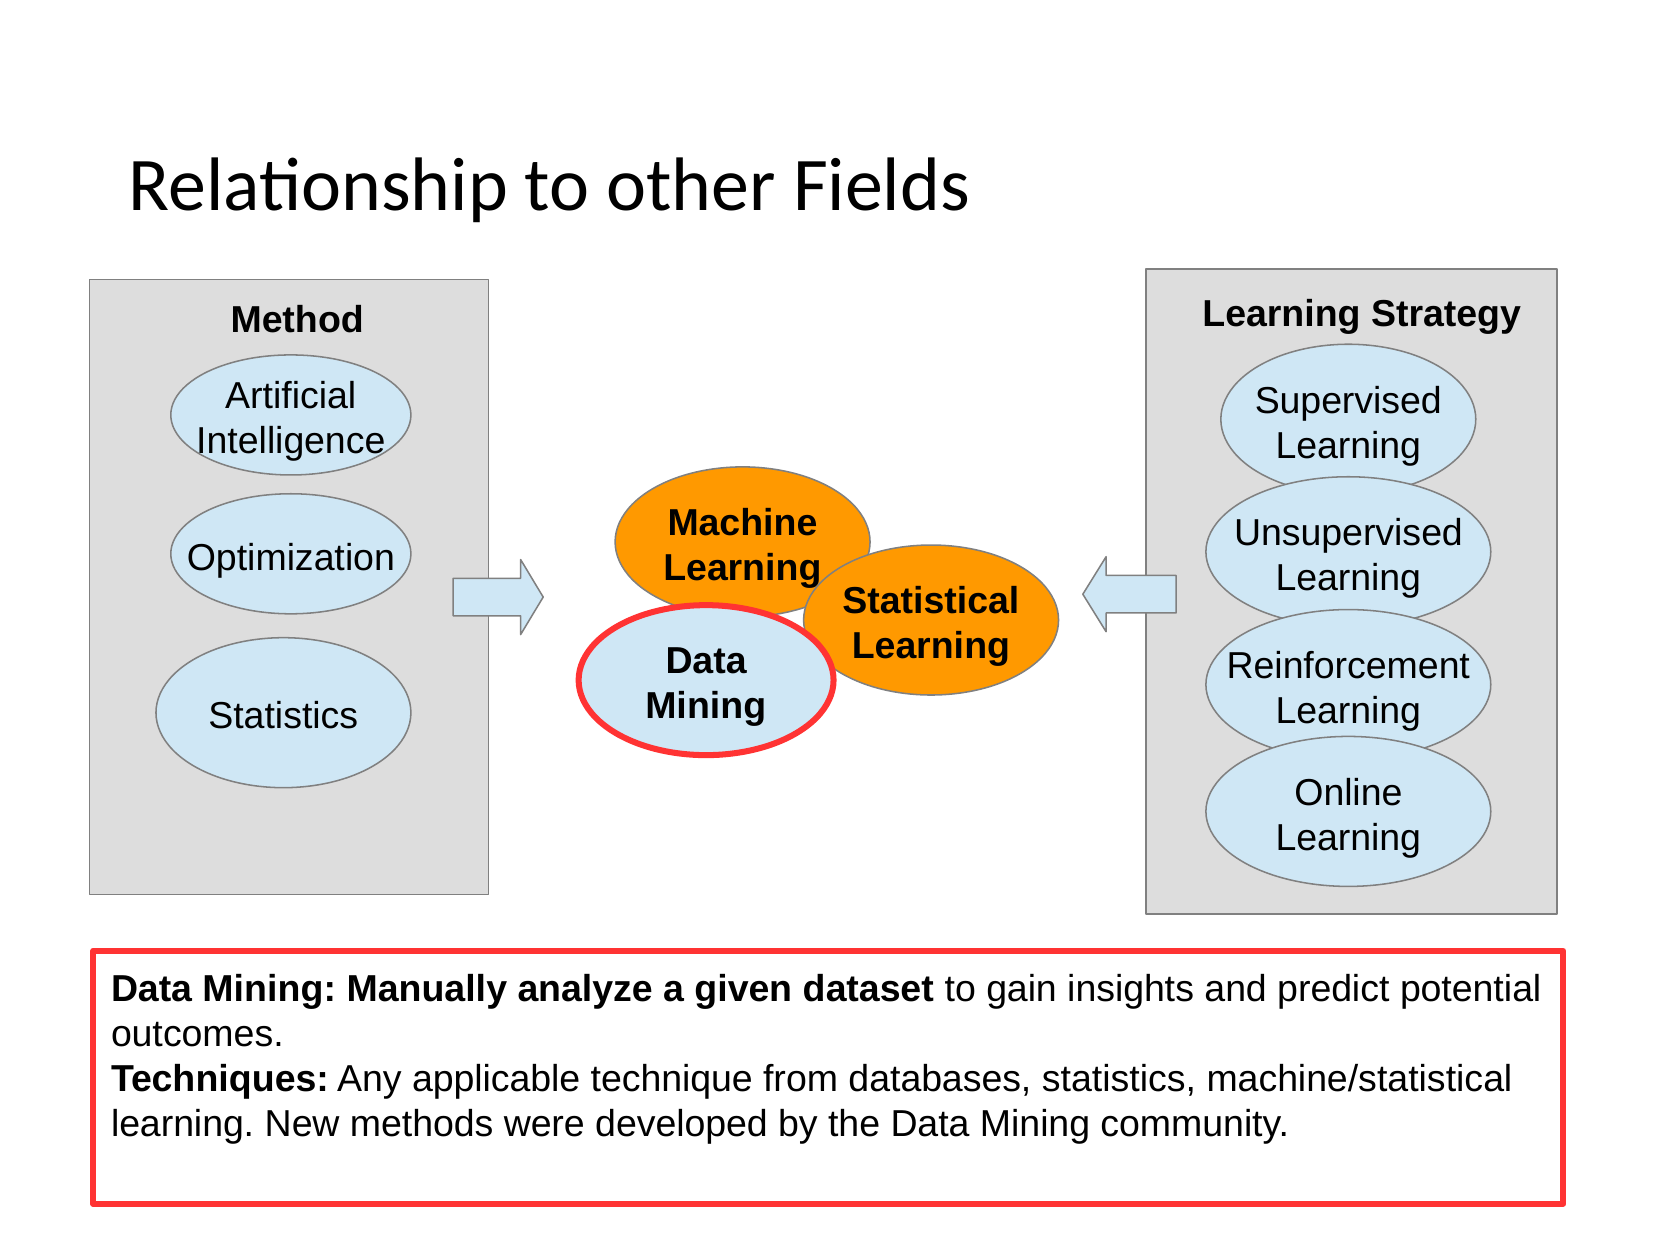

# Relationship to other Fields

Learning Strategy

Method
Supervised
Learning
Artificial
Intelligence
Machine
Learning
Unsupervised
Learning
Optimization
Statistical
Learning

Data
Mining
Reinforcement
Learning
Statistics
Online
Learning
Data Mining: Manually analyze a given dataset to gain insights and predict potential outcomes.
Techniques: Any applicable technique from databases, statistics, machine/statistical learning. New methods were developed by the Data Mining community.